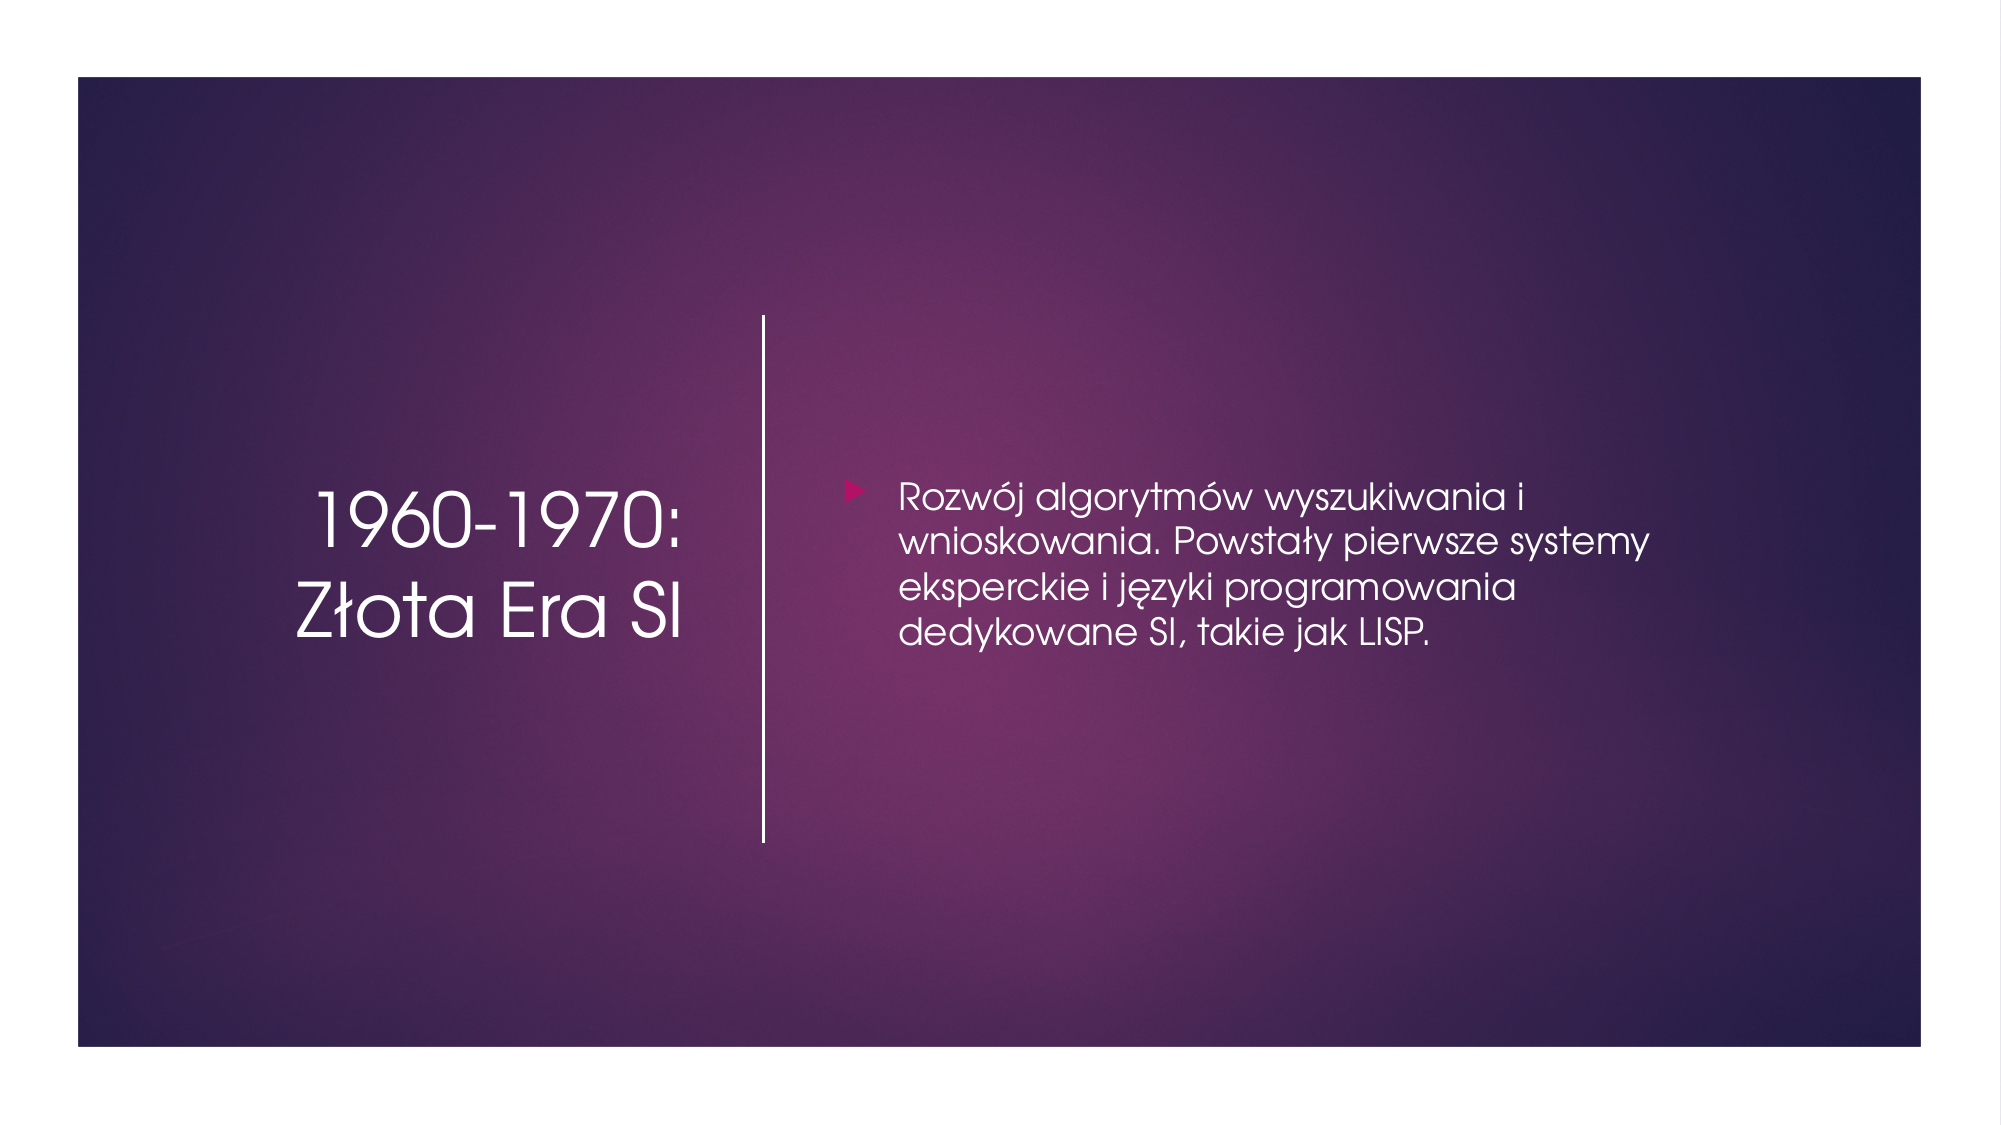

# 1960-1970: Złota Era SI
Rozwój algorytmów wyszukiwania i wnioskowania. Powstały pierwsze systemy eksperckie i języki programowania dedykowane SI, takie jak LISP.